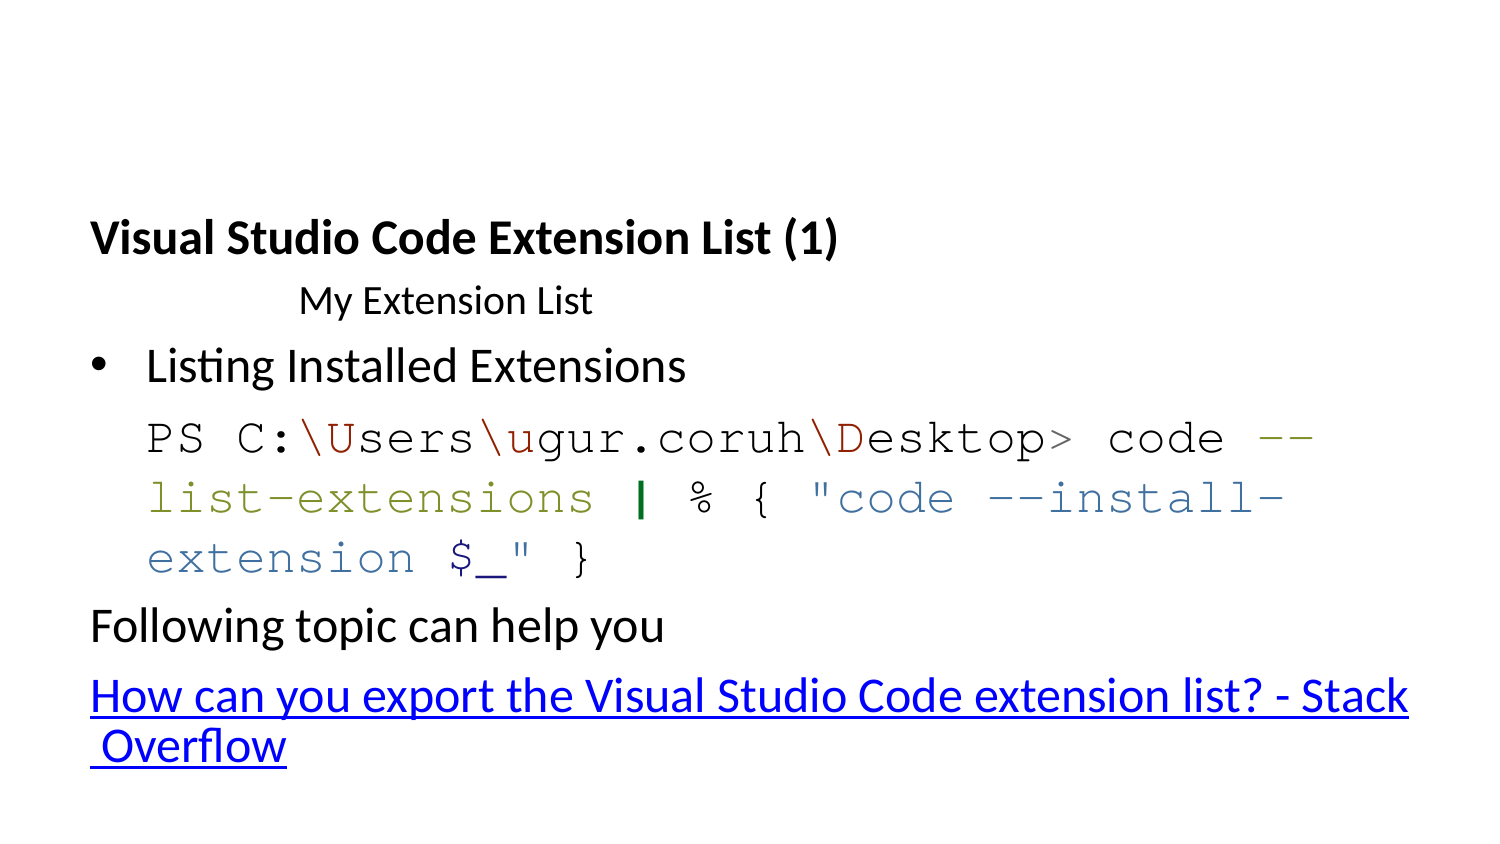

Visual Studio Code Extension List (1)
My Extension List
Listing Installed Extensions
PS C:\Users\ugur.coruh\Desktop> code --list-extensions | % { "code --install-extension $_" }
Following topic can help you
How can you export the Visual Studio Code extension list? - Stack Overflow